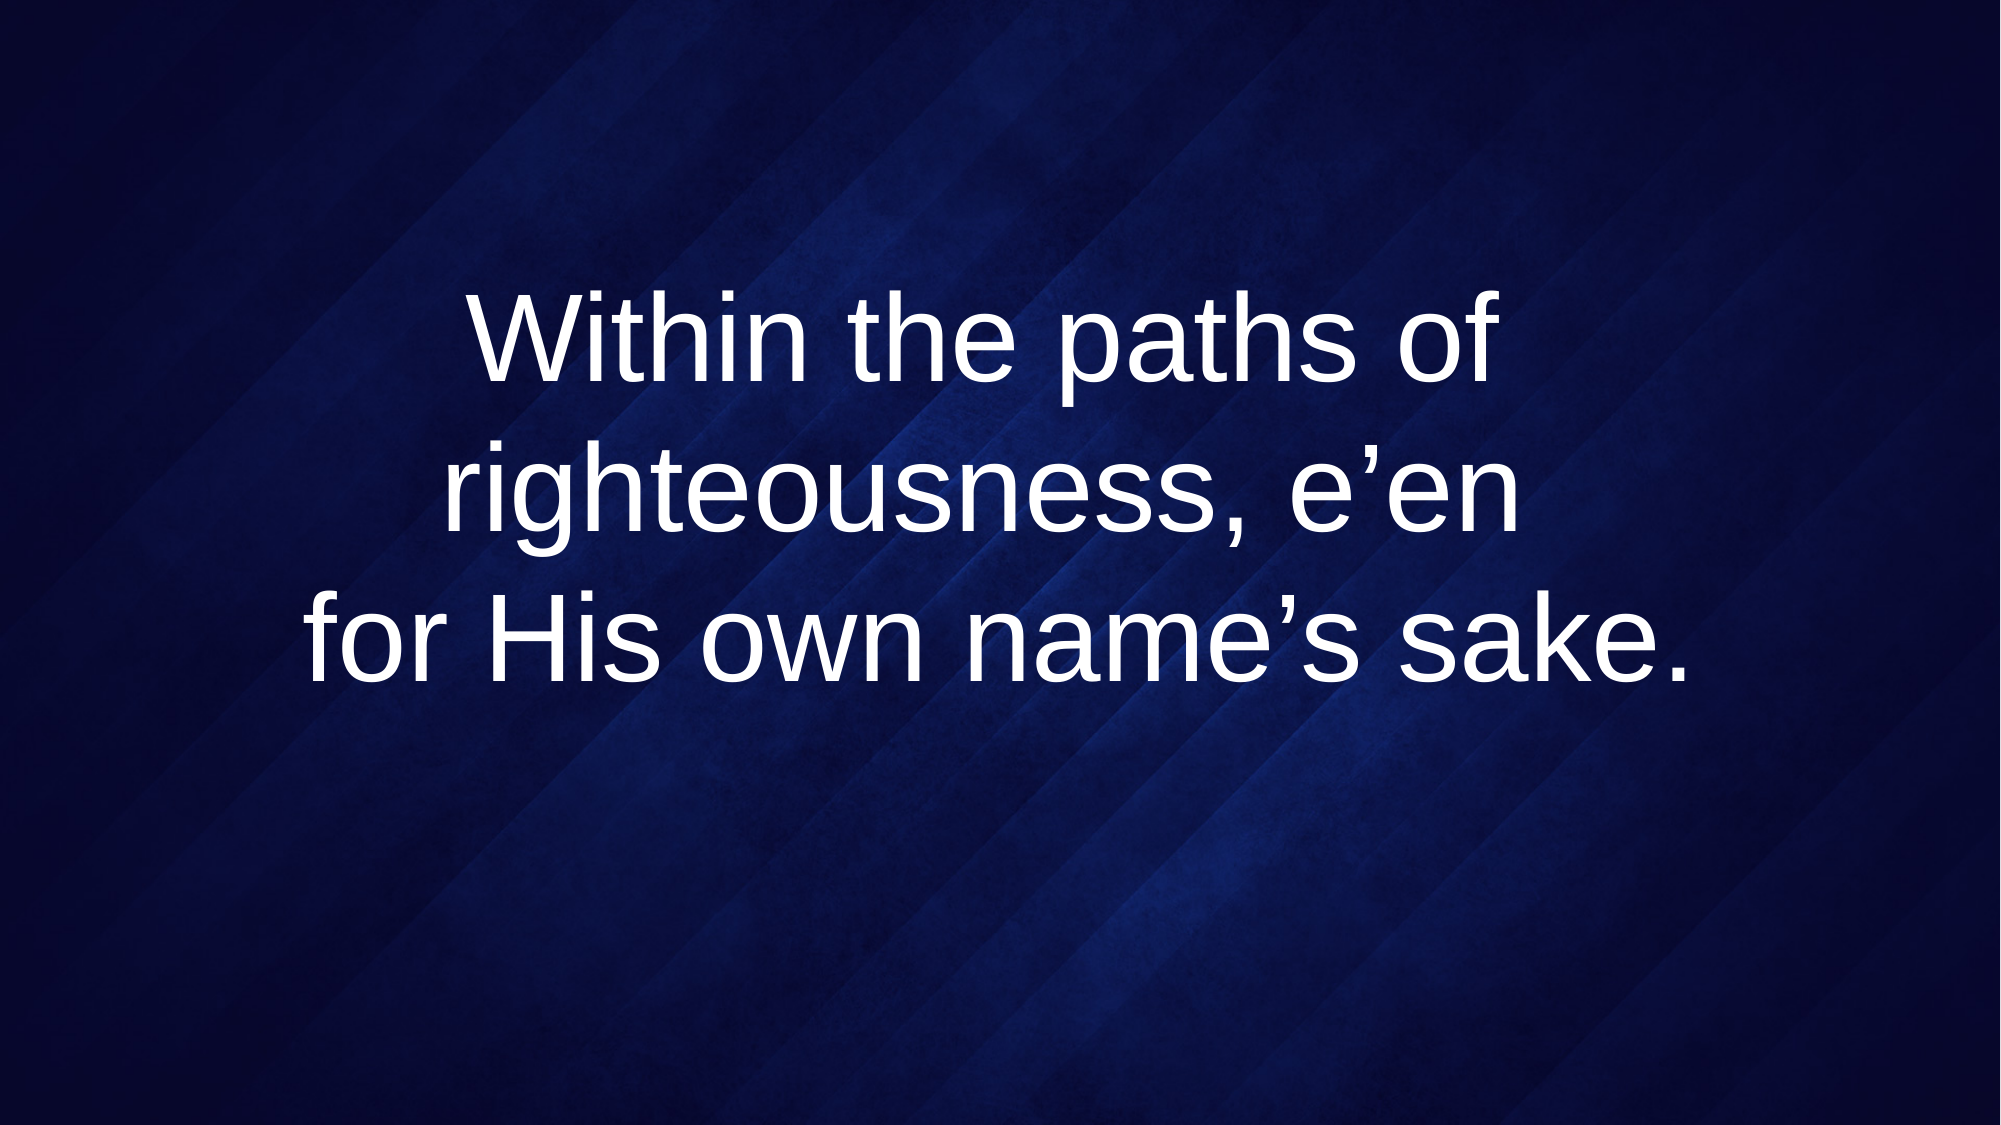

# Within the paths of righteousness, e’en for His own name’s sake.